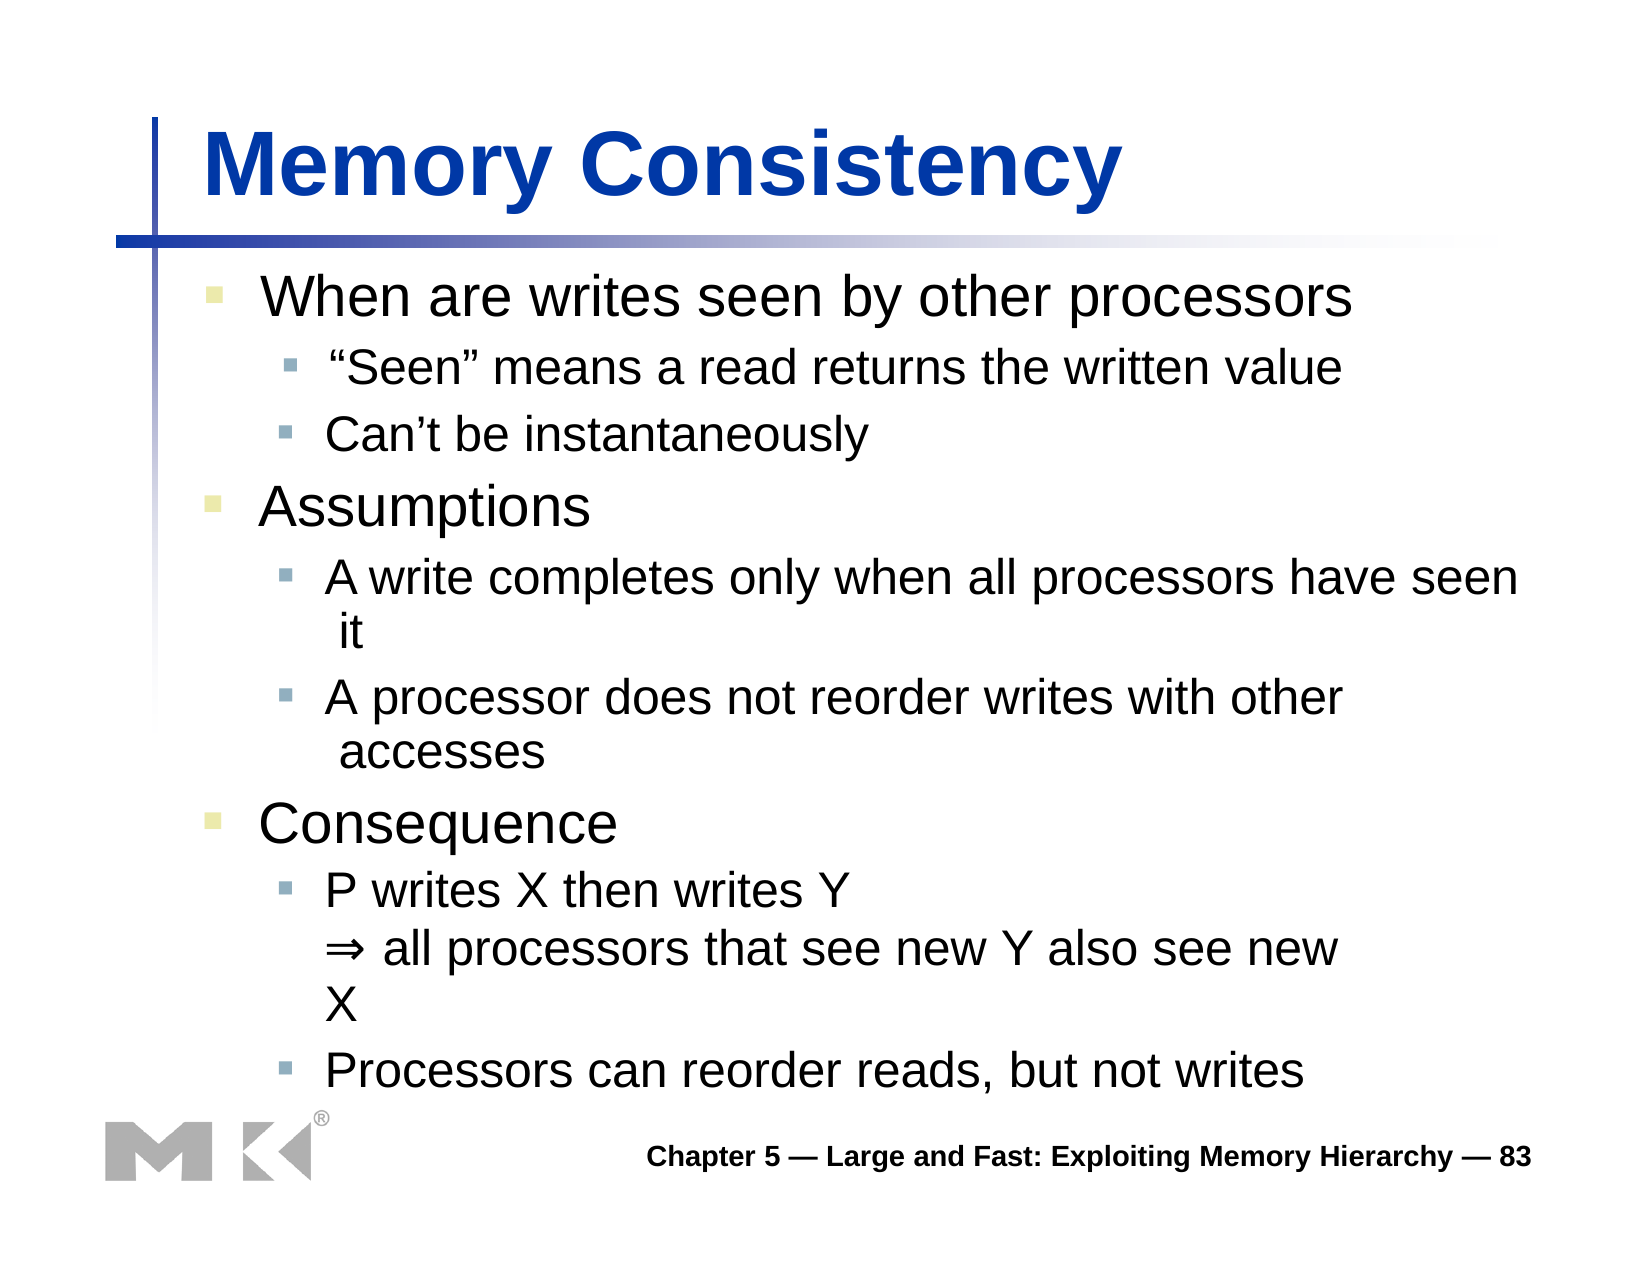

# Memory Consistency
When are writes seen by other processors
“Seen” means a read returns the written value
Can’t be instantaneously
Assumptions
A write completes only when all processors have seen  it
A processor does not reorder writes with other  accesses
Consequence
P writes X then writes Y
⇒ all processors that see new Y also see new X
Processors can reorder reads, but not writes
Chapter 5 — Large and Fast: Exploiting Memory Hierarchy — 83